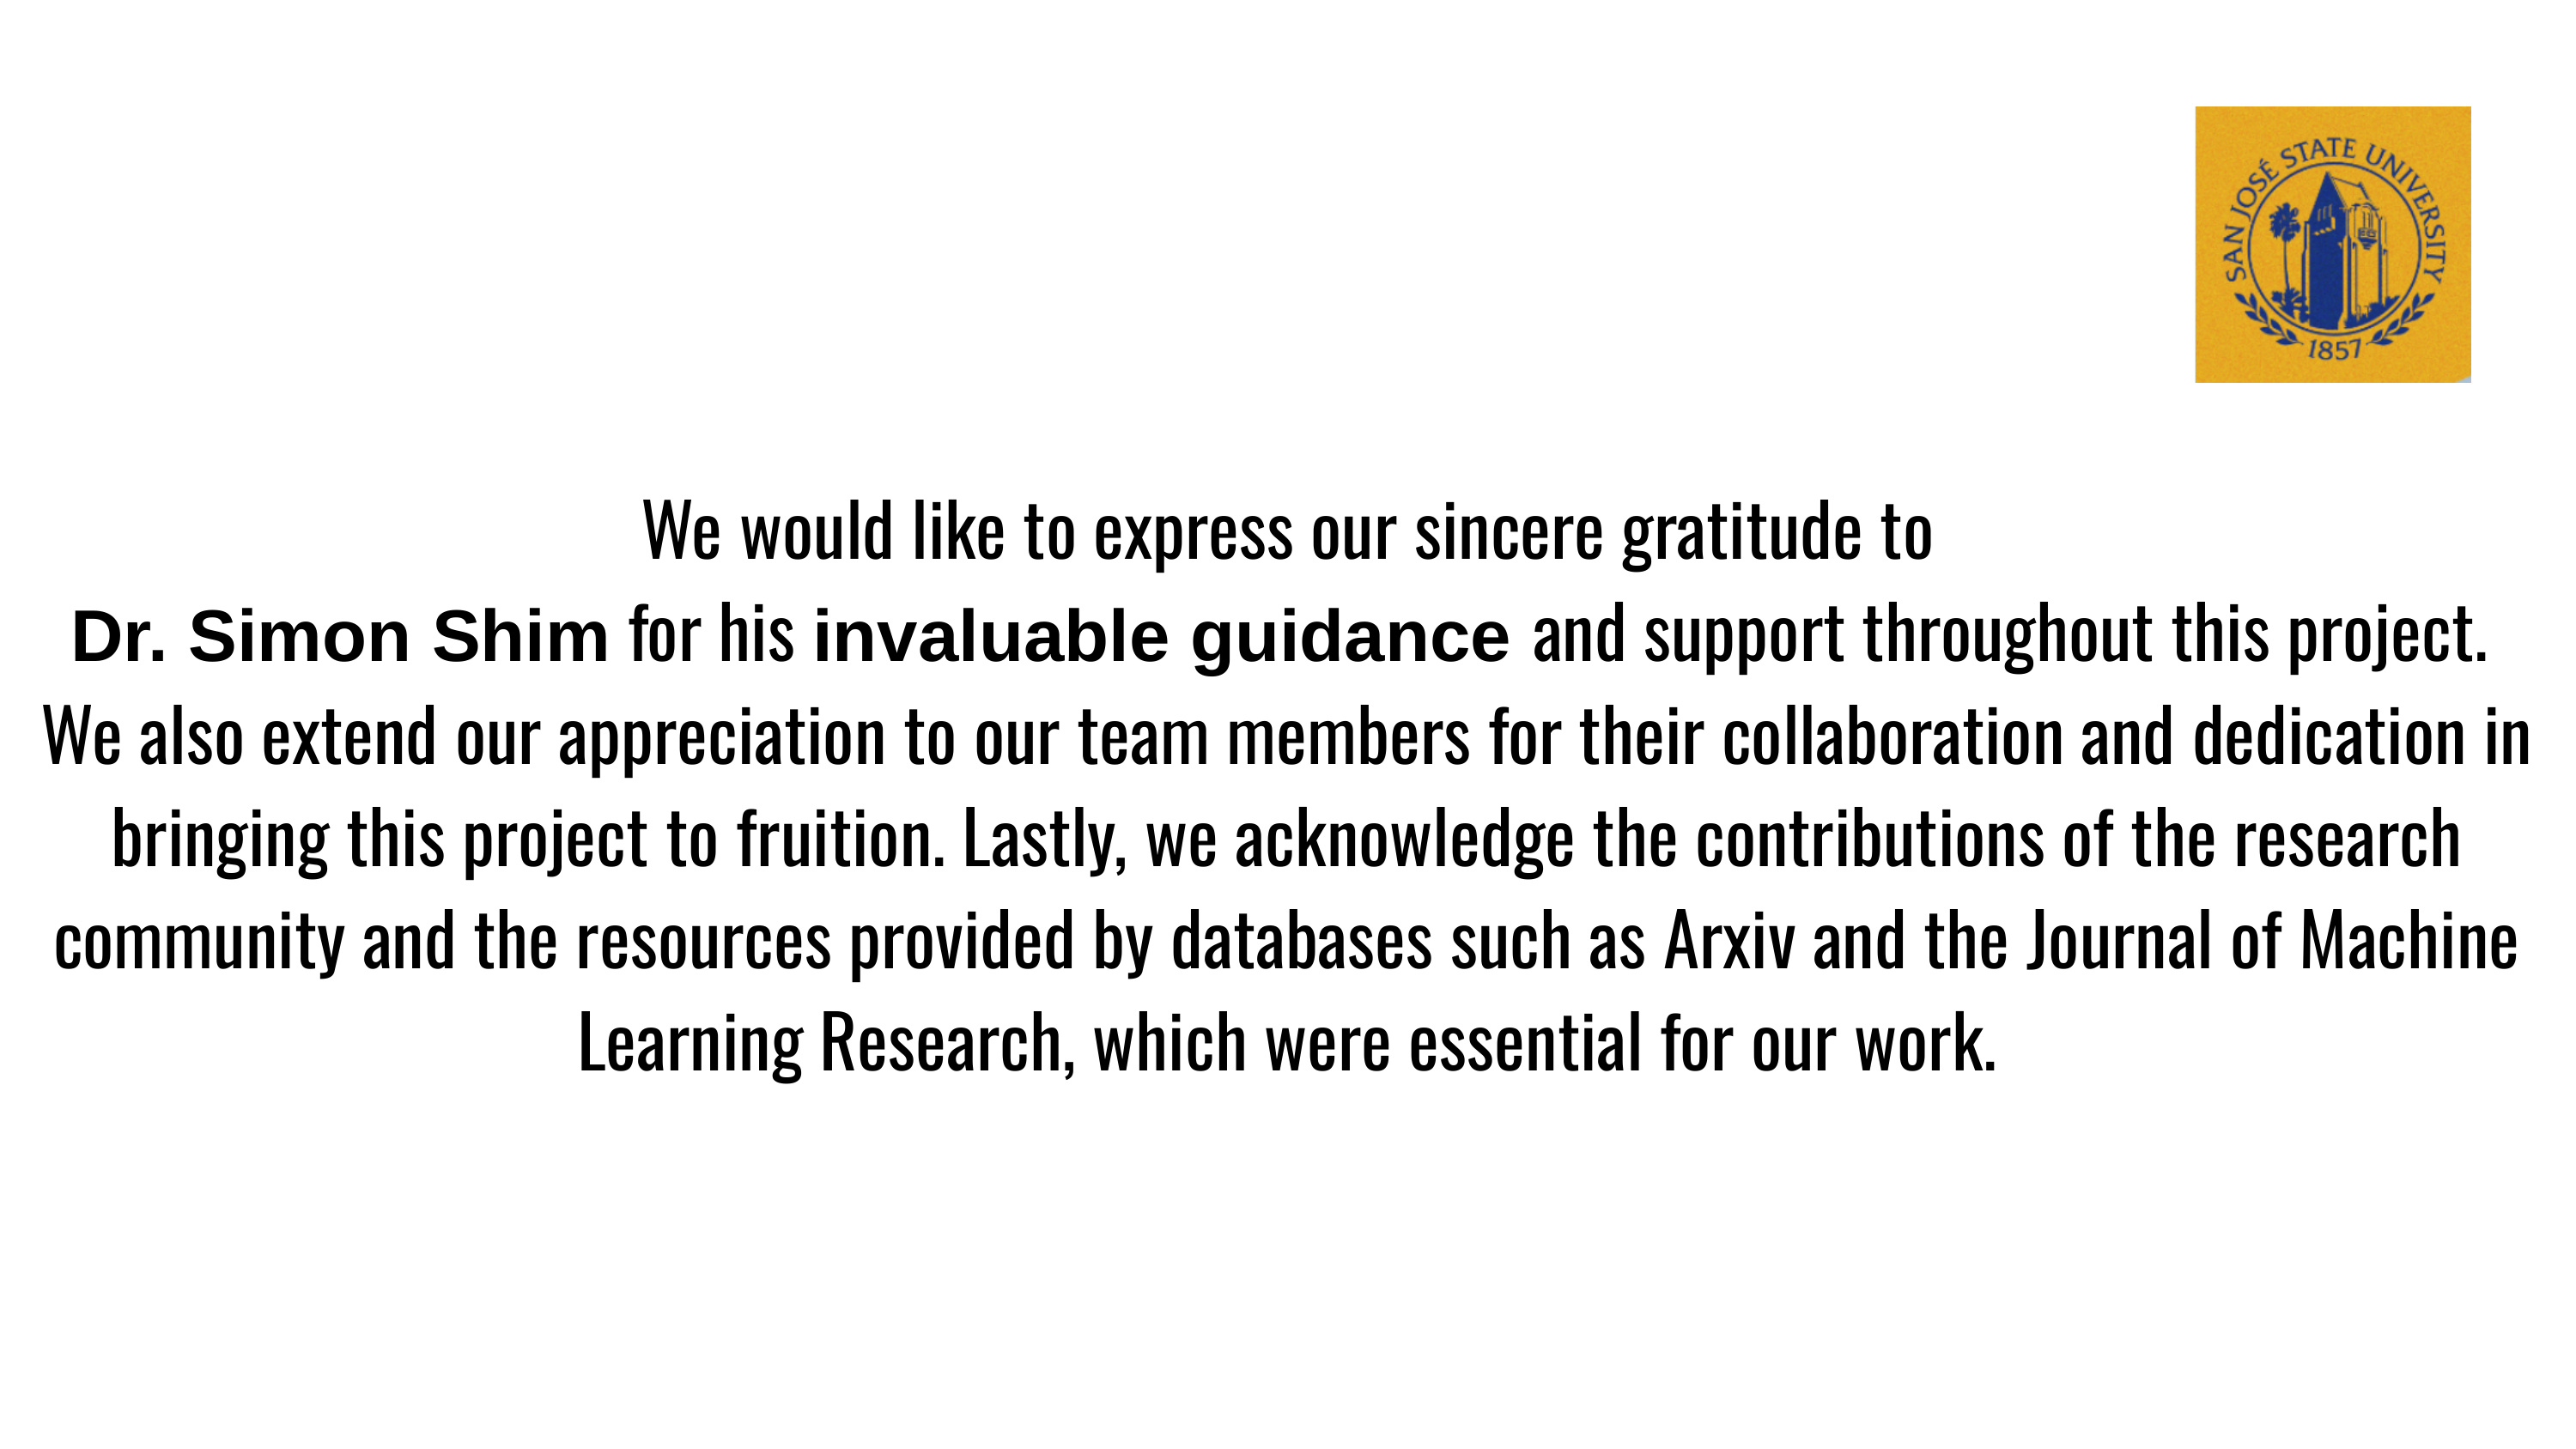

We would like to express our sincere gratitude to
Dr. Simon Shim for his invaluable guidance and support throughout this project.
We also extend our appreciation to our team members for their collaboration and dedication in bringing this project to fruition. Lastly, we acknowledge the contributions of the research community and the resources provided by databases such as Arxiv and the Journal of Machine Learning Research, which were essential for our work.